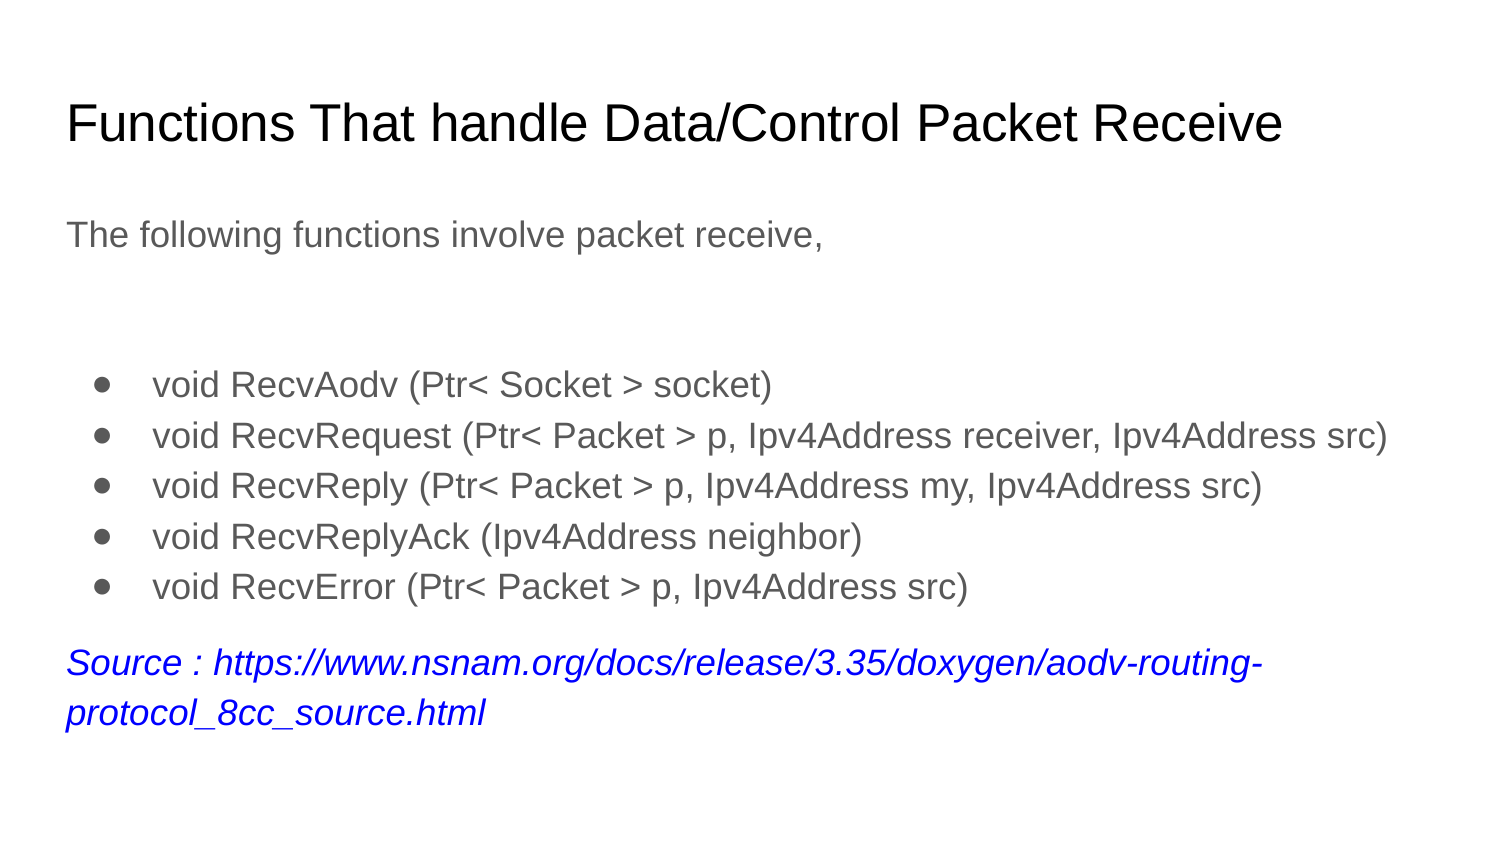

# Functions That handle Data/Control Packet Receive
The following functions involve packet receive,

void RecvAodv (Ptr< Socket > socket)
void RecvRequest (Ptr< Packet > p, Ipv4Address receiver, Ipv4Address src)
void RecvReply (Ptr< Packet > p, Ipv4Address my, Ipv4Address src)
void RecvReplyAck (Ipv4Address neighbor)
void RecvError (Ptr< Packet > p, Ipv4Address src)
Source : https://www.nsnam.org/docs/release/3.35/doxygen/aodv-routing-protocol_8cc_source.html